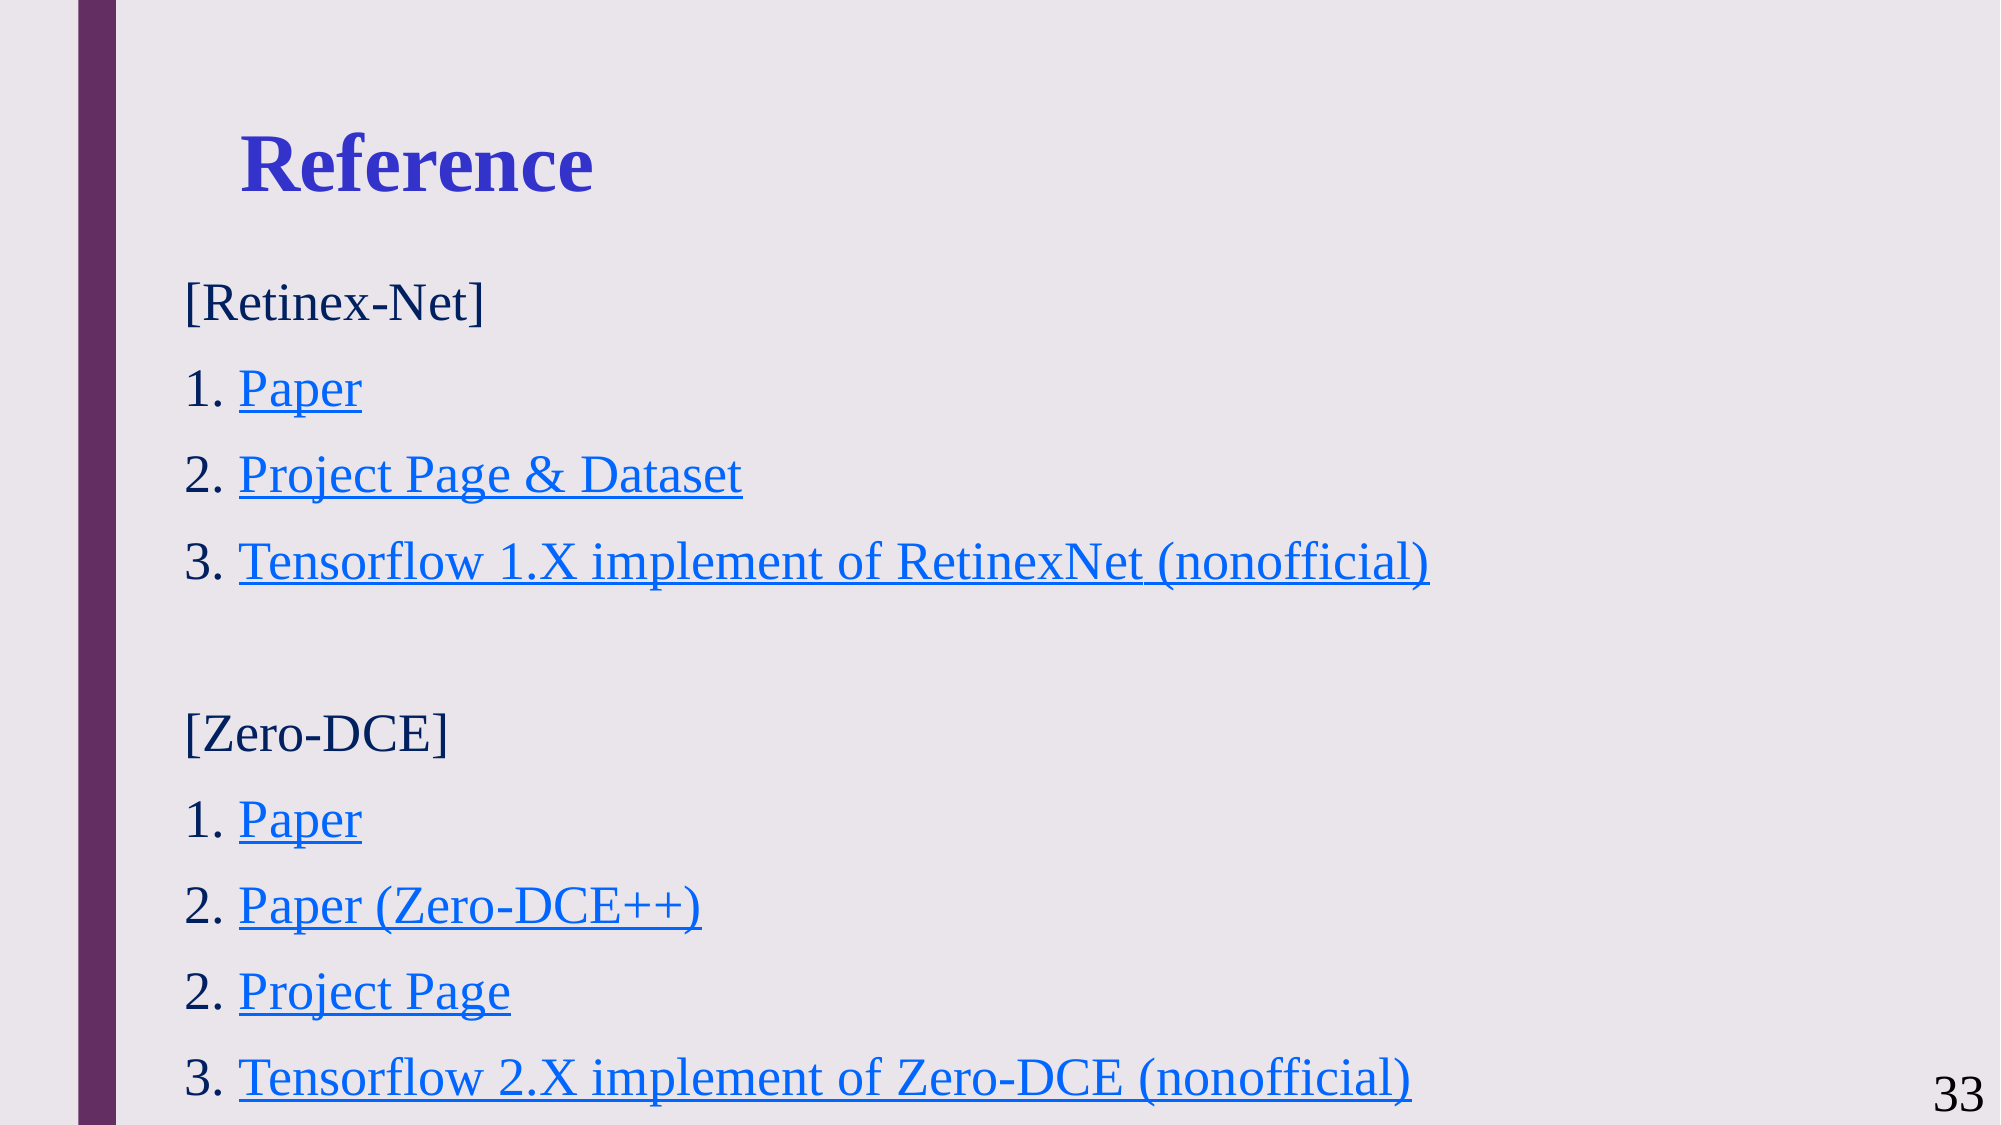

# Reference
[Retinex-Net]
1. Paper
2. Project Page & Dataset
3. Tensorflow 1.X implement of RetinexNet (nonofficial)

[Zero-DCE]
1. Paper
2. Paper (Zero-DCE++)
2. Project Page
3. Tensorflow 2.X implement of Zero-DCE (nonofficial)

33